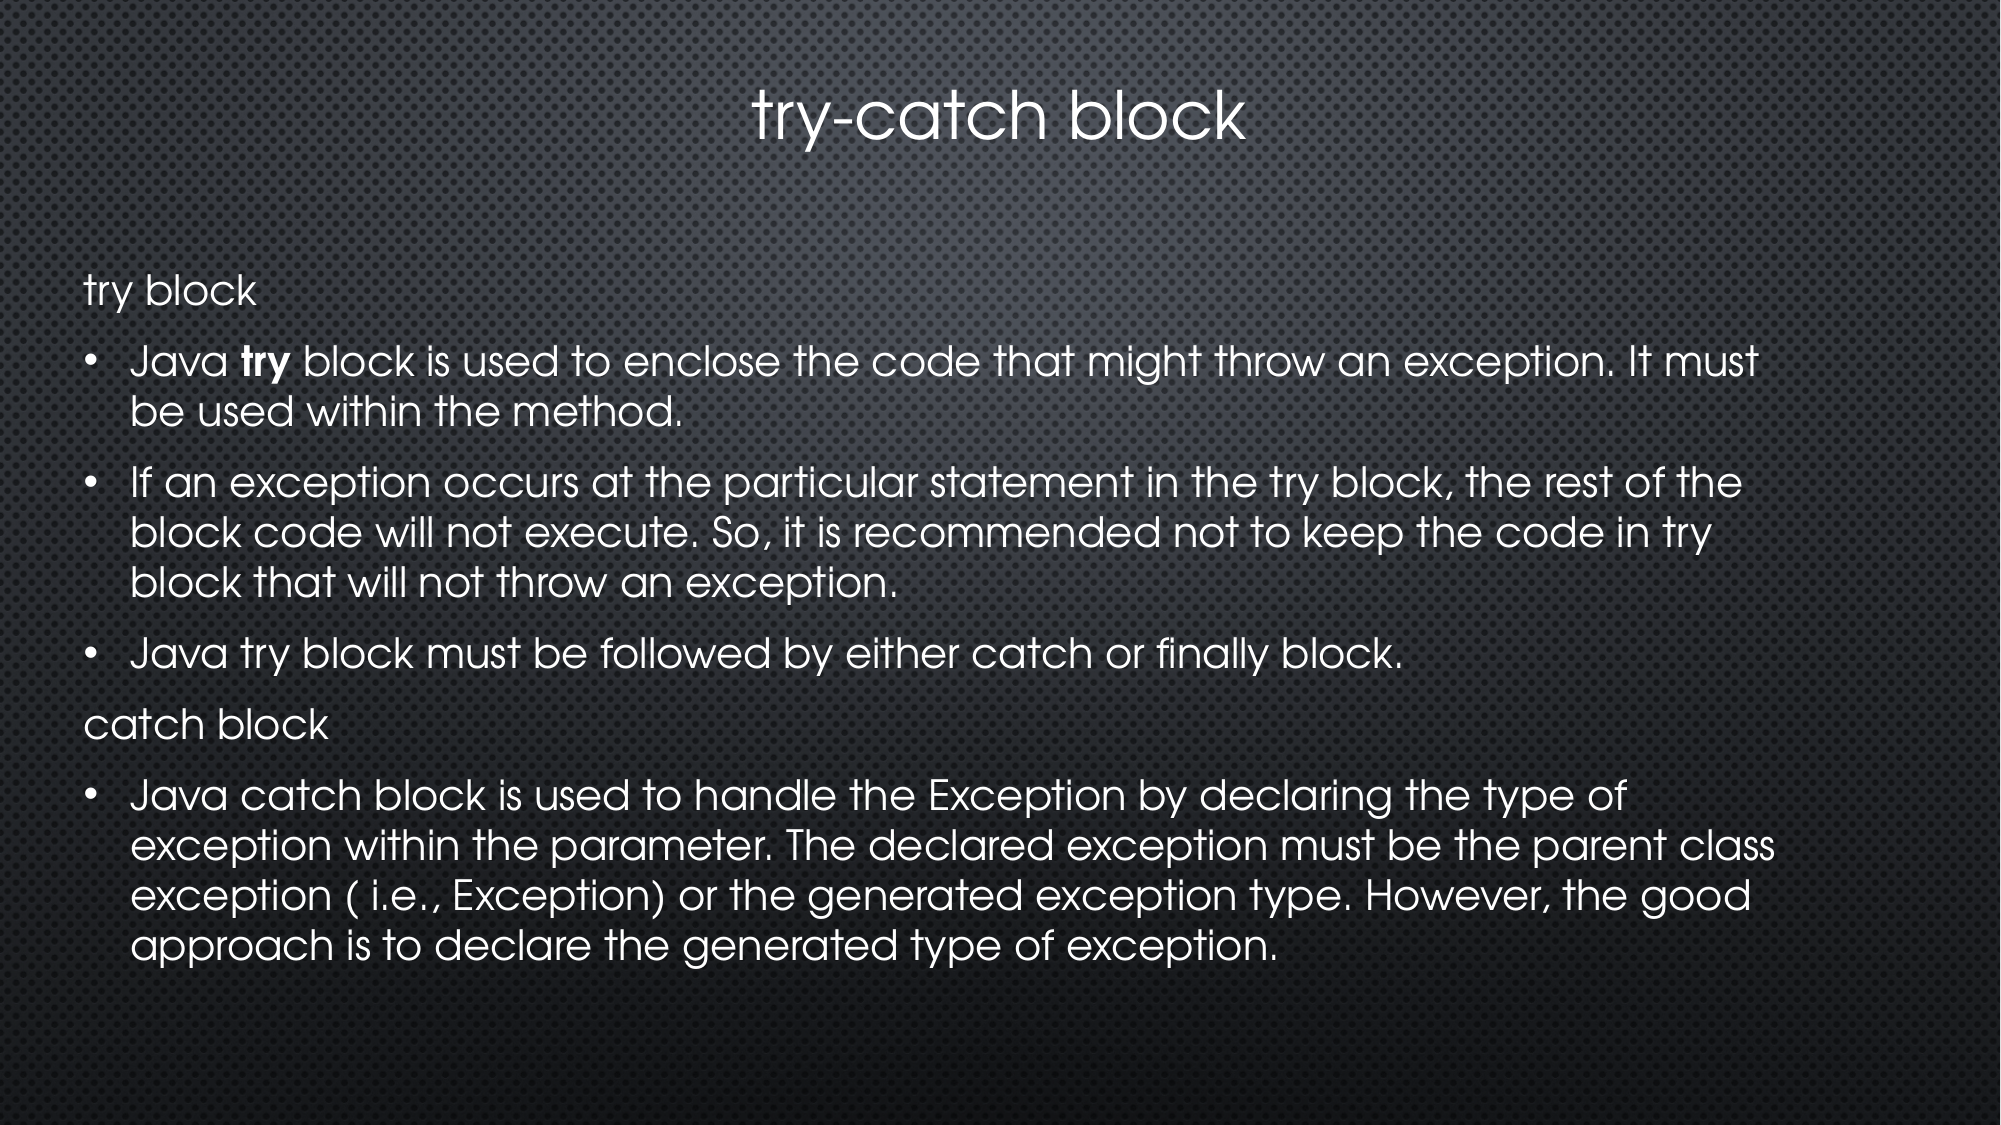

# try-catch block
try block
Java try block is used to enclose the code that might throw an exception. It must be used within the method.
If an exception occurs at the particular statement in the try block, the rest of the block code will not execute. So, it is recommended not to keep the code in try block that will not throw an exception.
Java try block must be followed by either catch or finally block.
catch block
Java catch block is used to handle the Exception by declaring the type of exception within the parameter. The declared exception must be the parent class exception ( i.e., Exception) or the generated exception type. However, the good approach is to declare the generated type of exception.